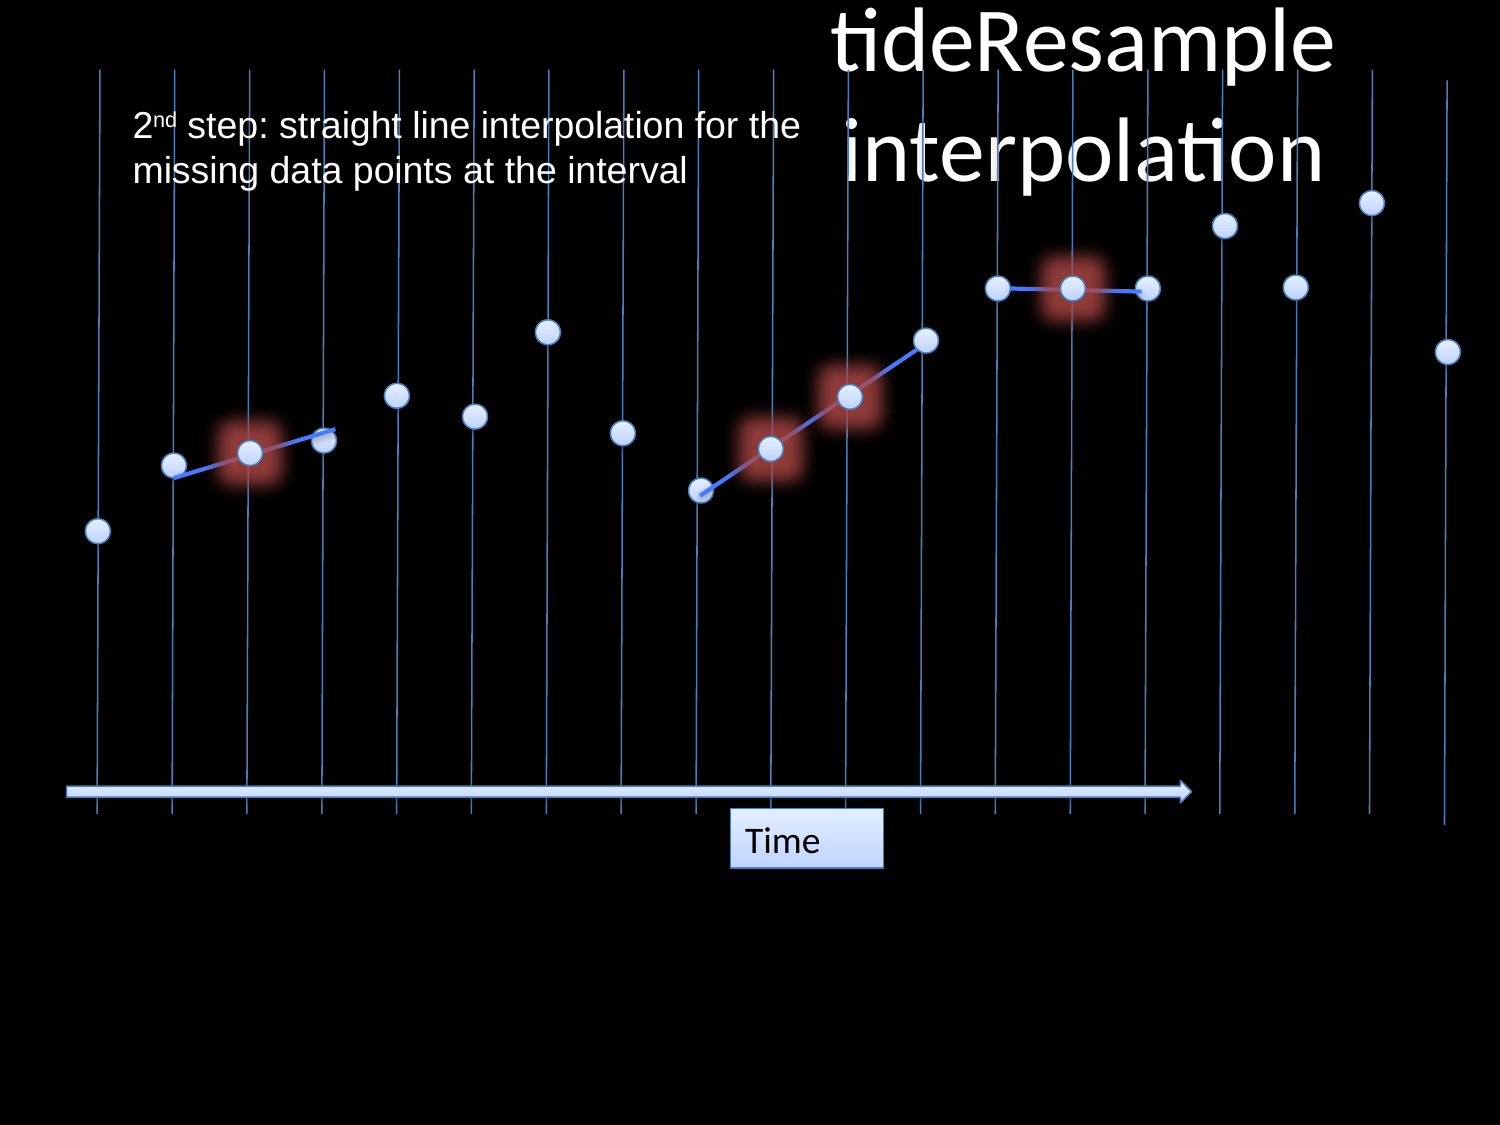

# tideResample interpolation
2nd step: straight line interpolation for the missing data points at the interval

Time